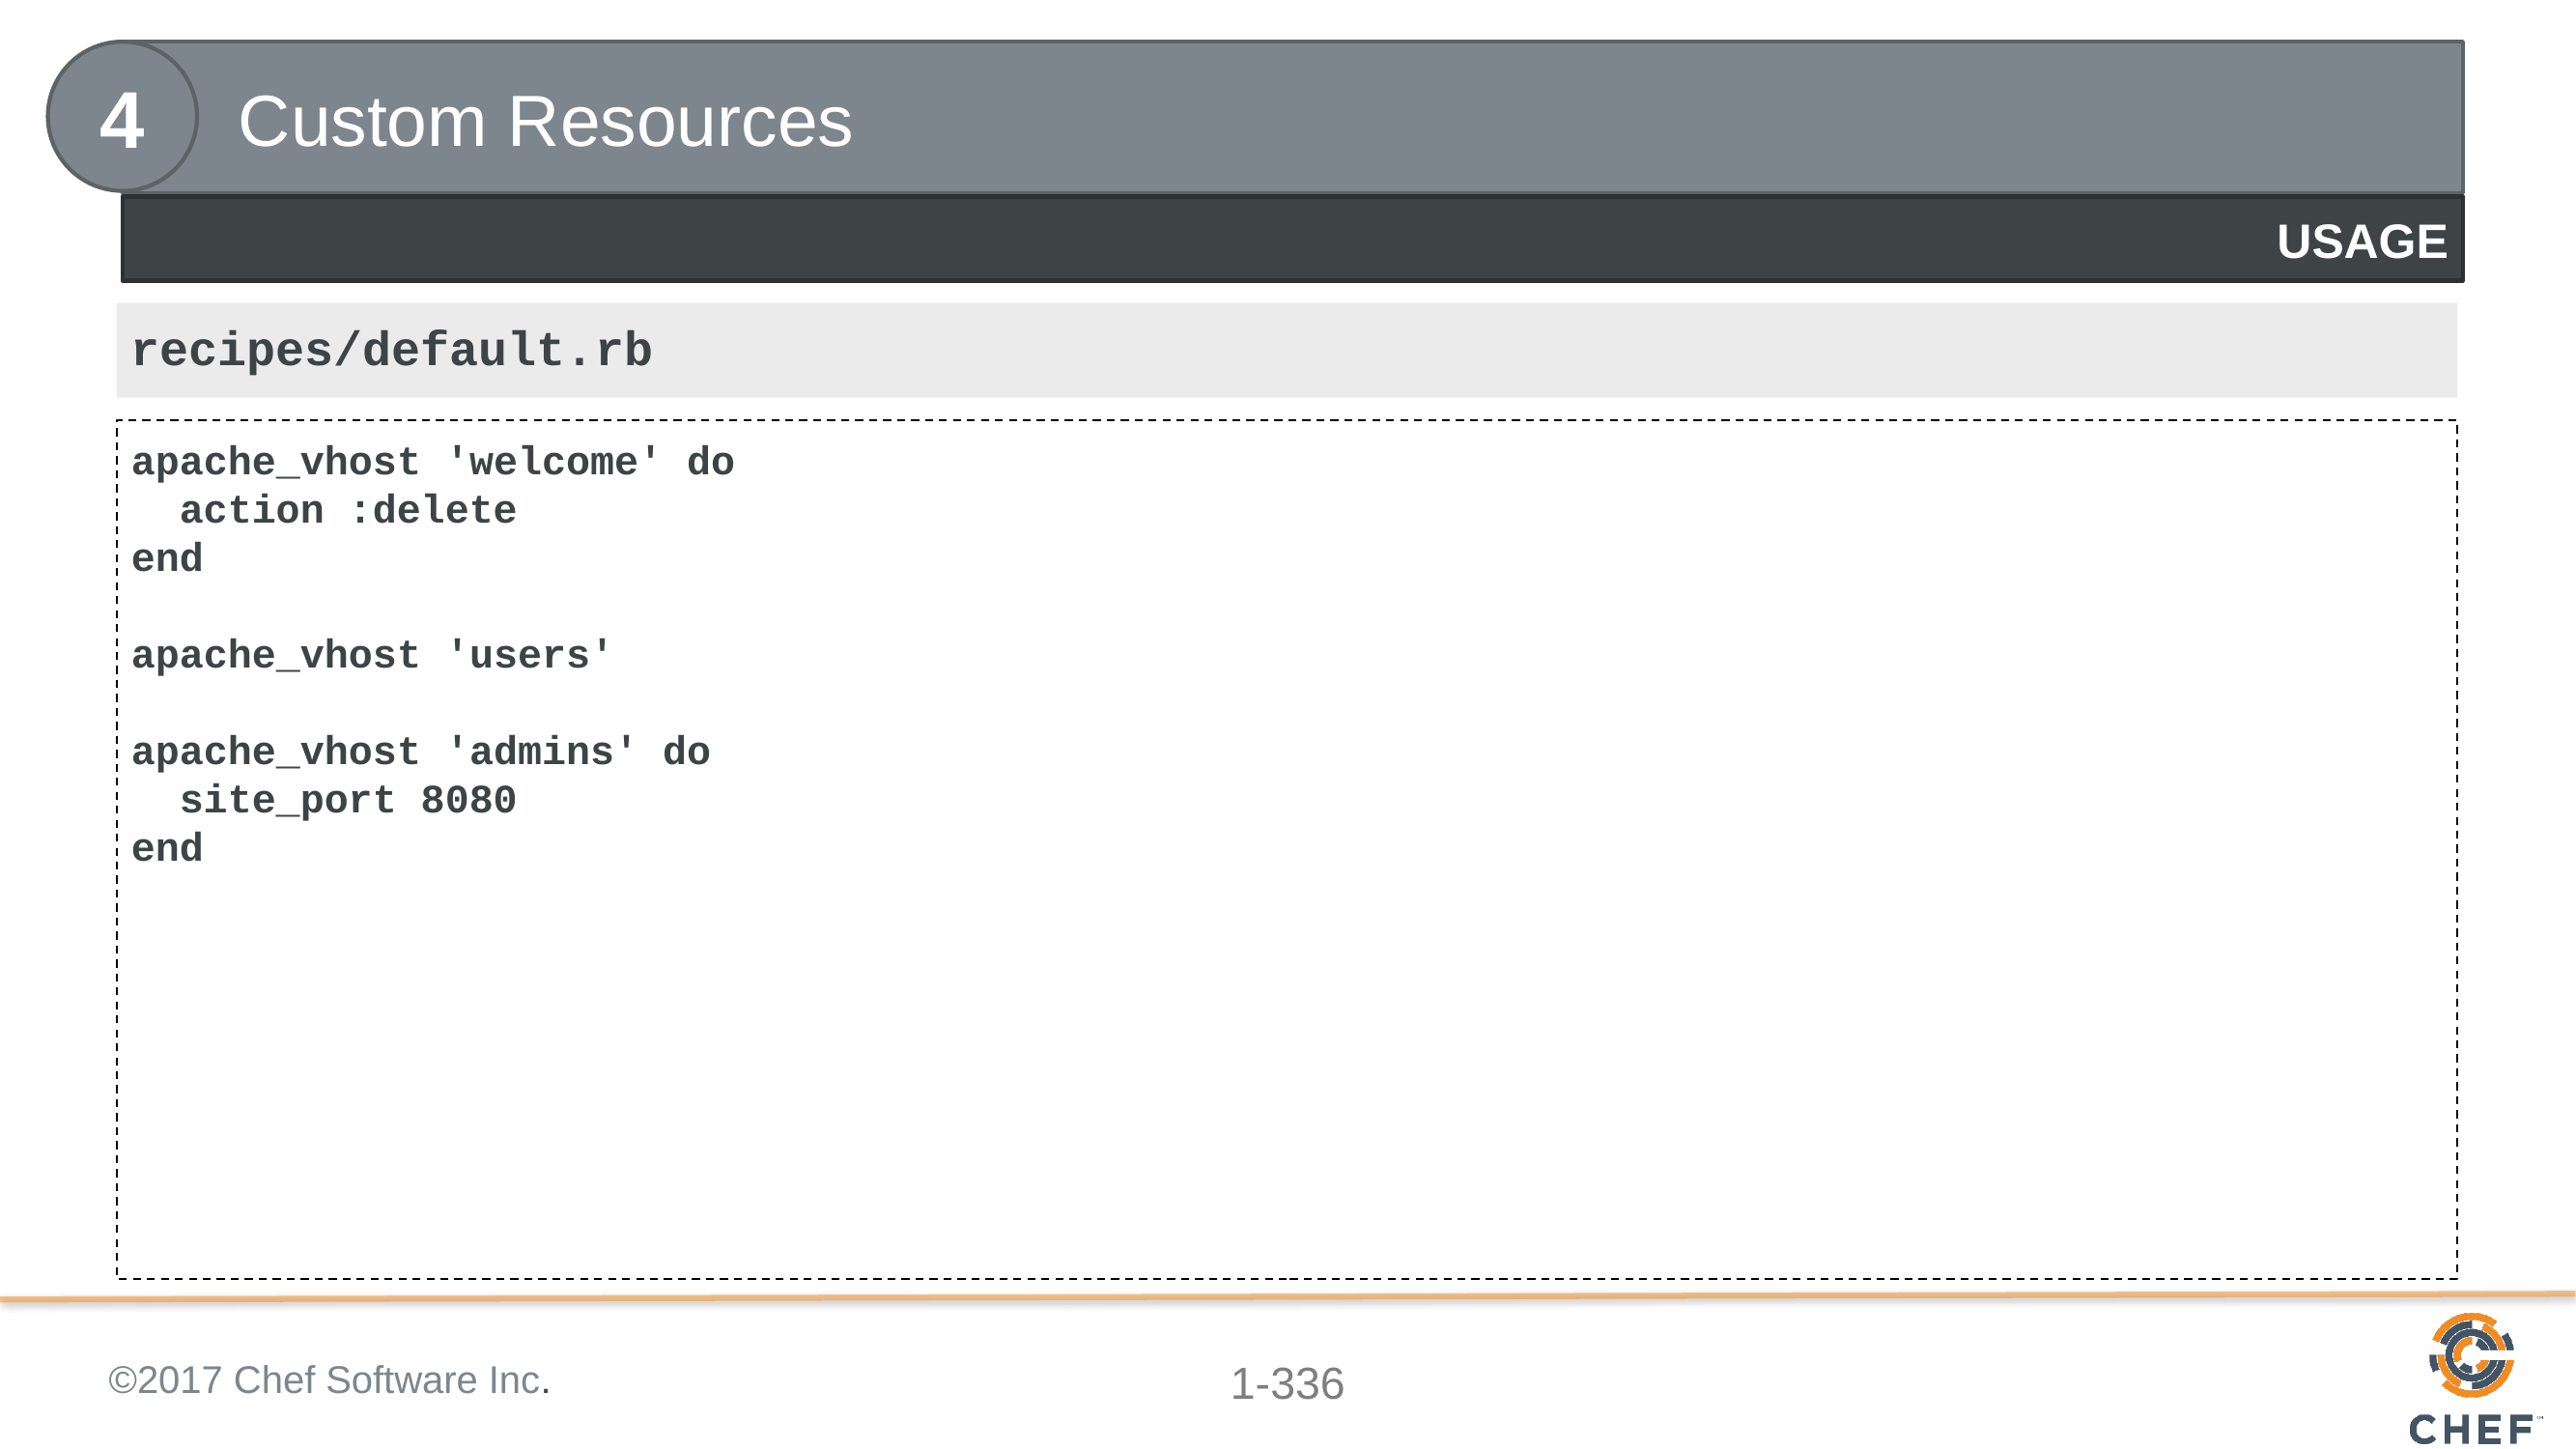

4
Custom Resources
#
USAGE
recipes/default.rb
apache_vhost 'welcome' do
  action :delete
end

apache_vhost 'users'

apache_vhost 'admins' do
  site_port 8080
end